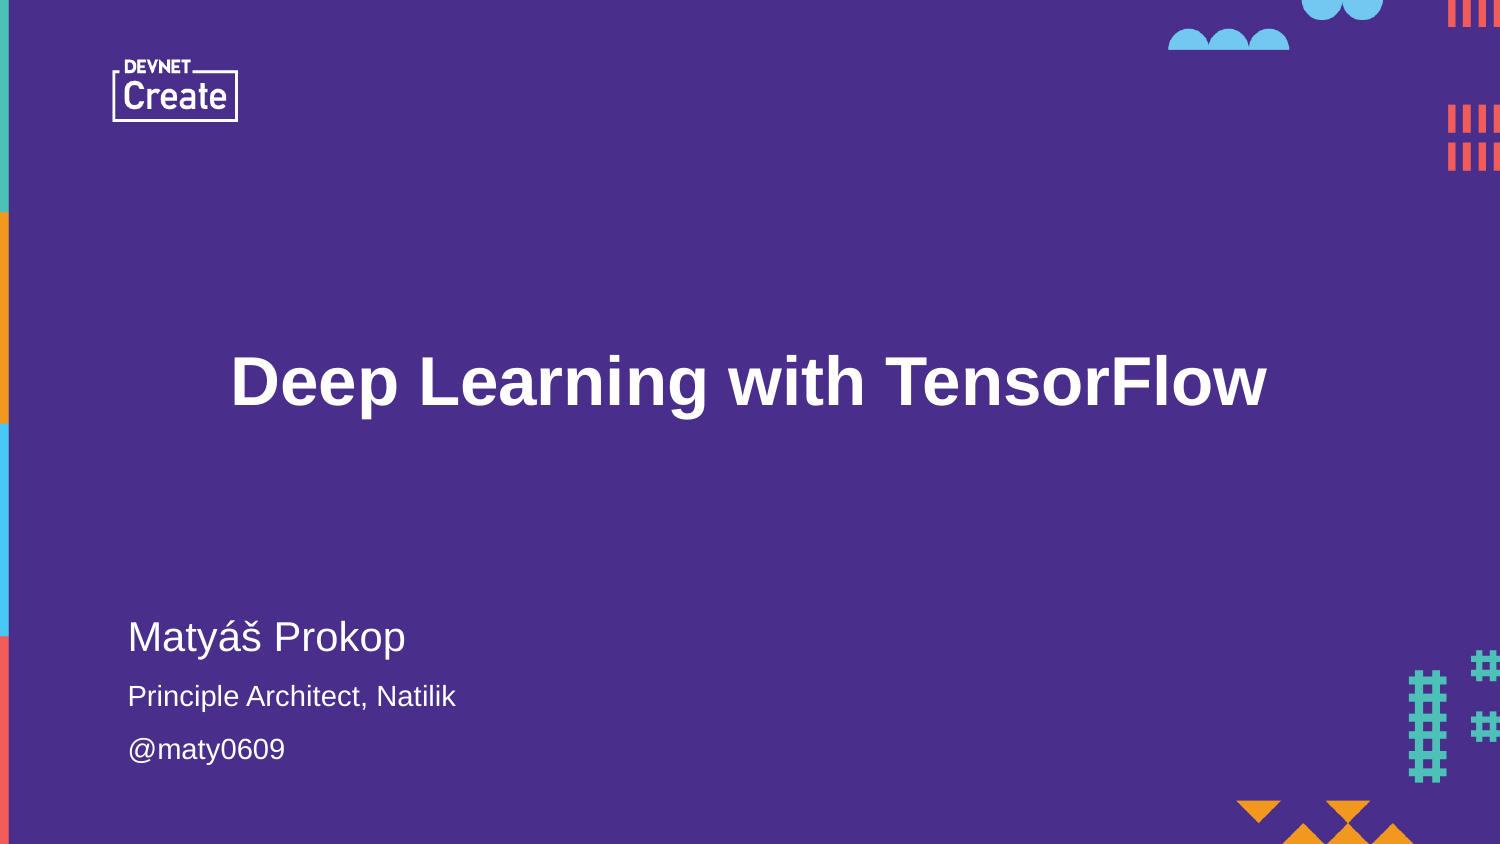

Deep Learning with TensorFlow
Matyáš Prokop
Principle Architect, Natilik
@maty0609